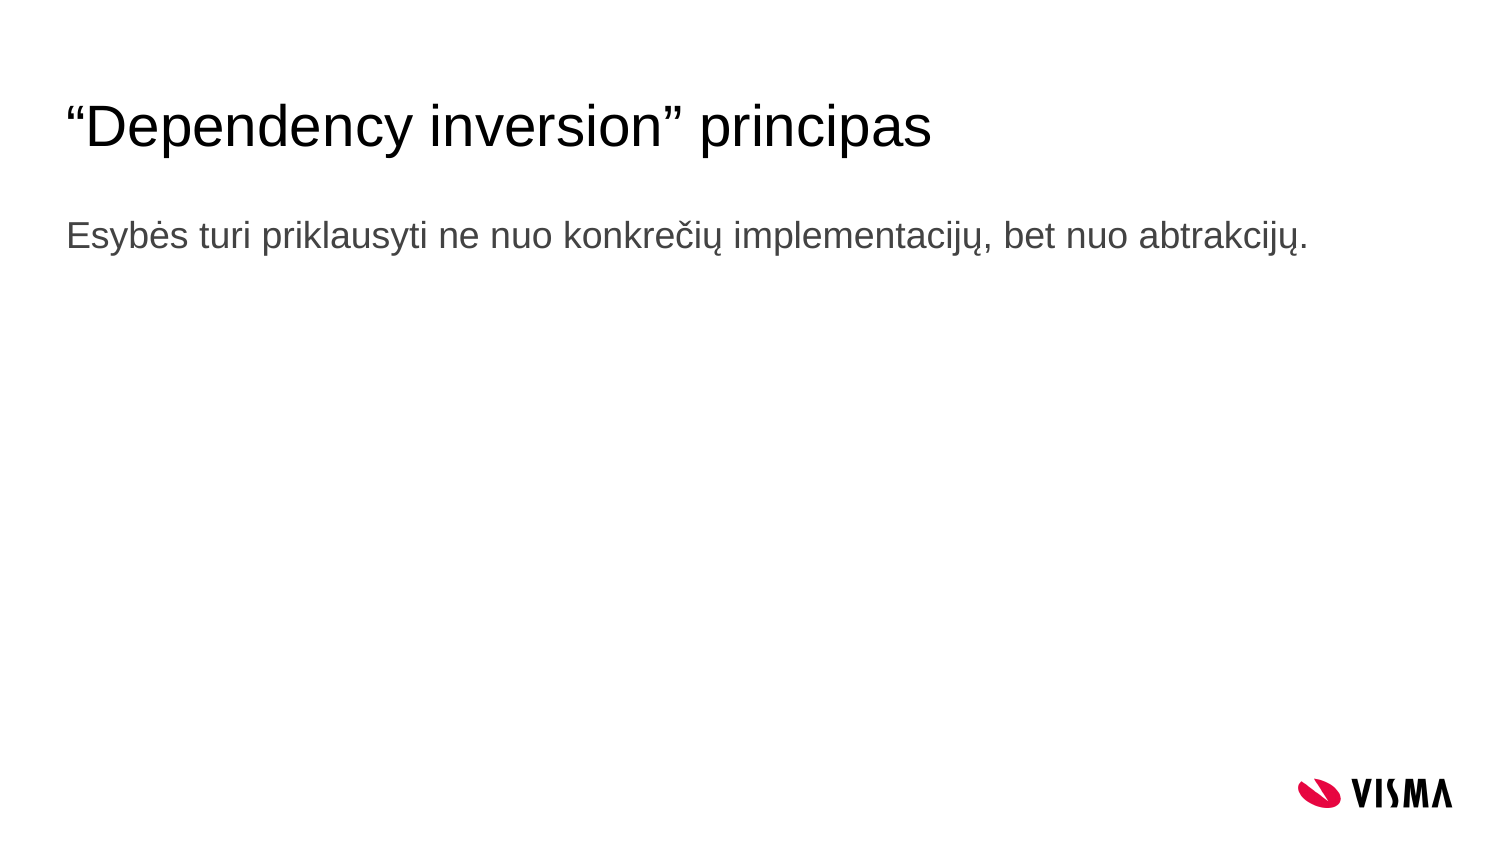

# “Dependency inversion” principas
Esybės turi priklausyti ne nuo konkrečių implementacijų, bet nuo abtrakcijų.